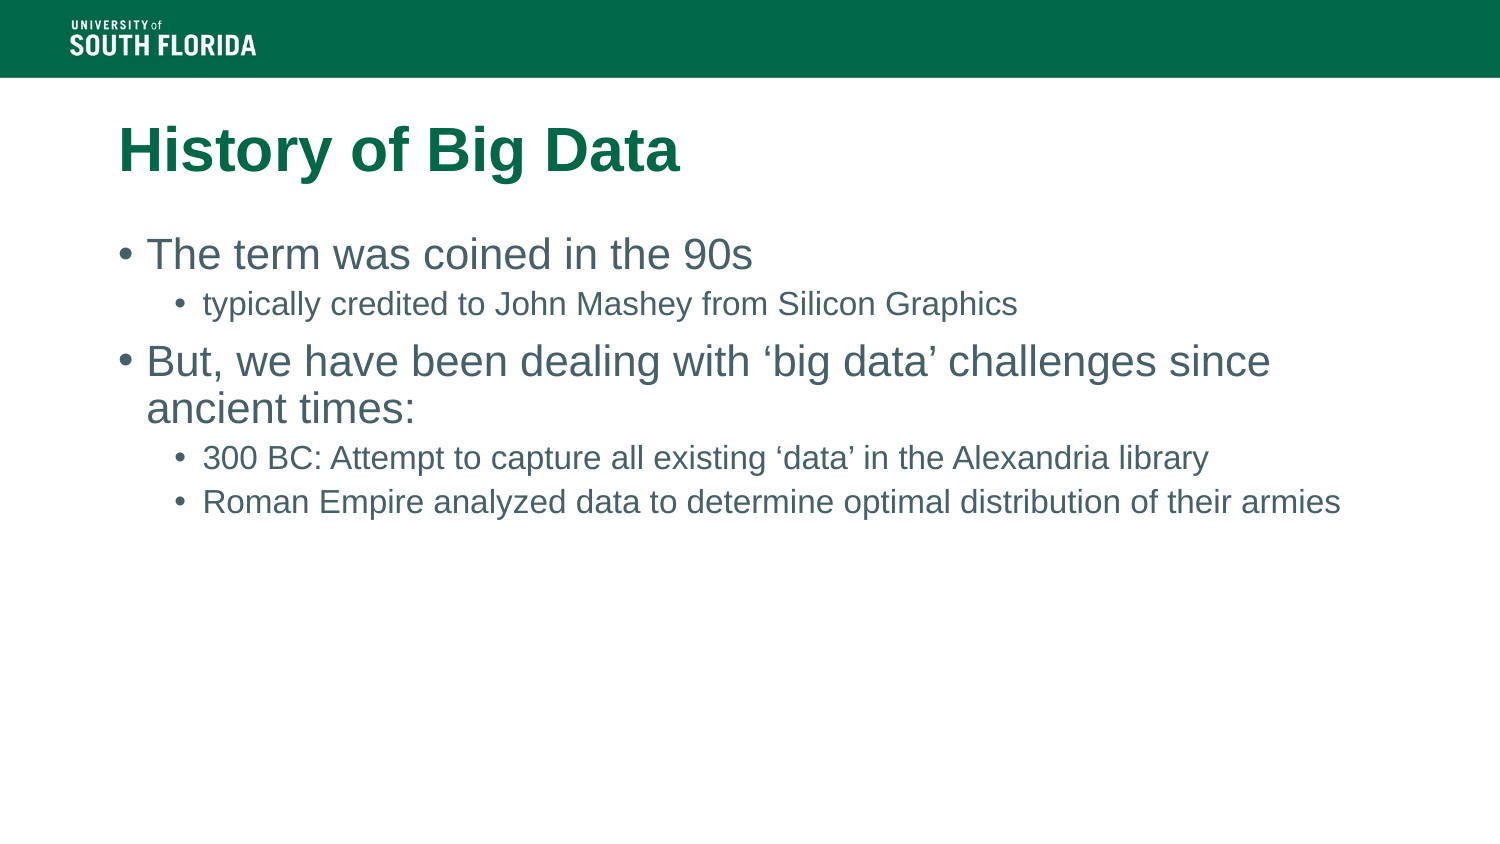

# History of Big Data
The term was coined in the 90s
typically credited to John Mashey from Silicon Graphics
But, we have been dealing with ‘big data’ challenges since ancient times:
300 BC: Attempt to capture all existing ‘data’ in the Alexandria library
Roman Empire analyzed data to determine optimal distribution of their armies